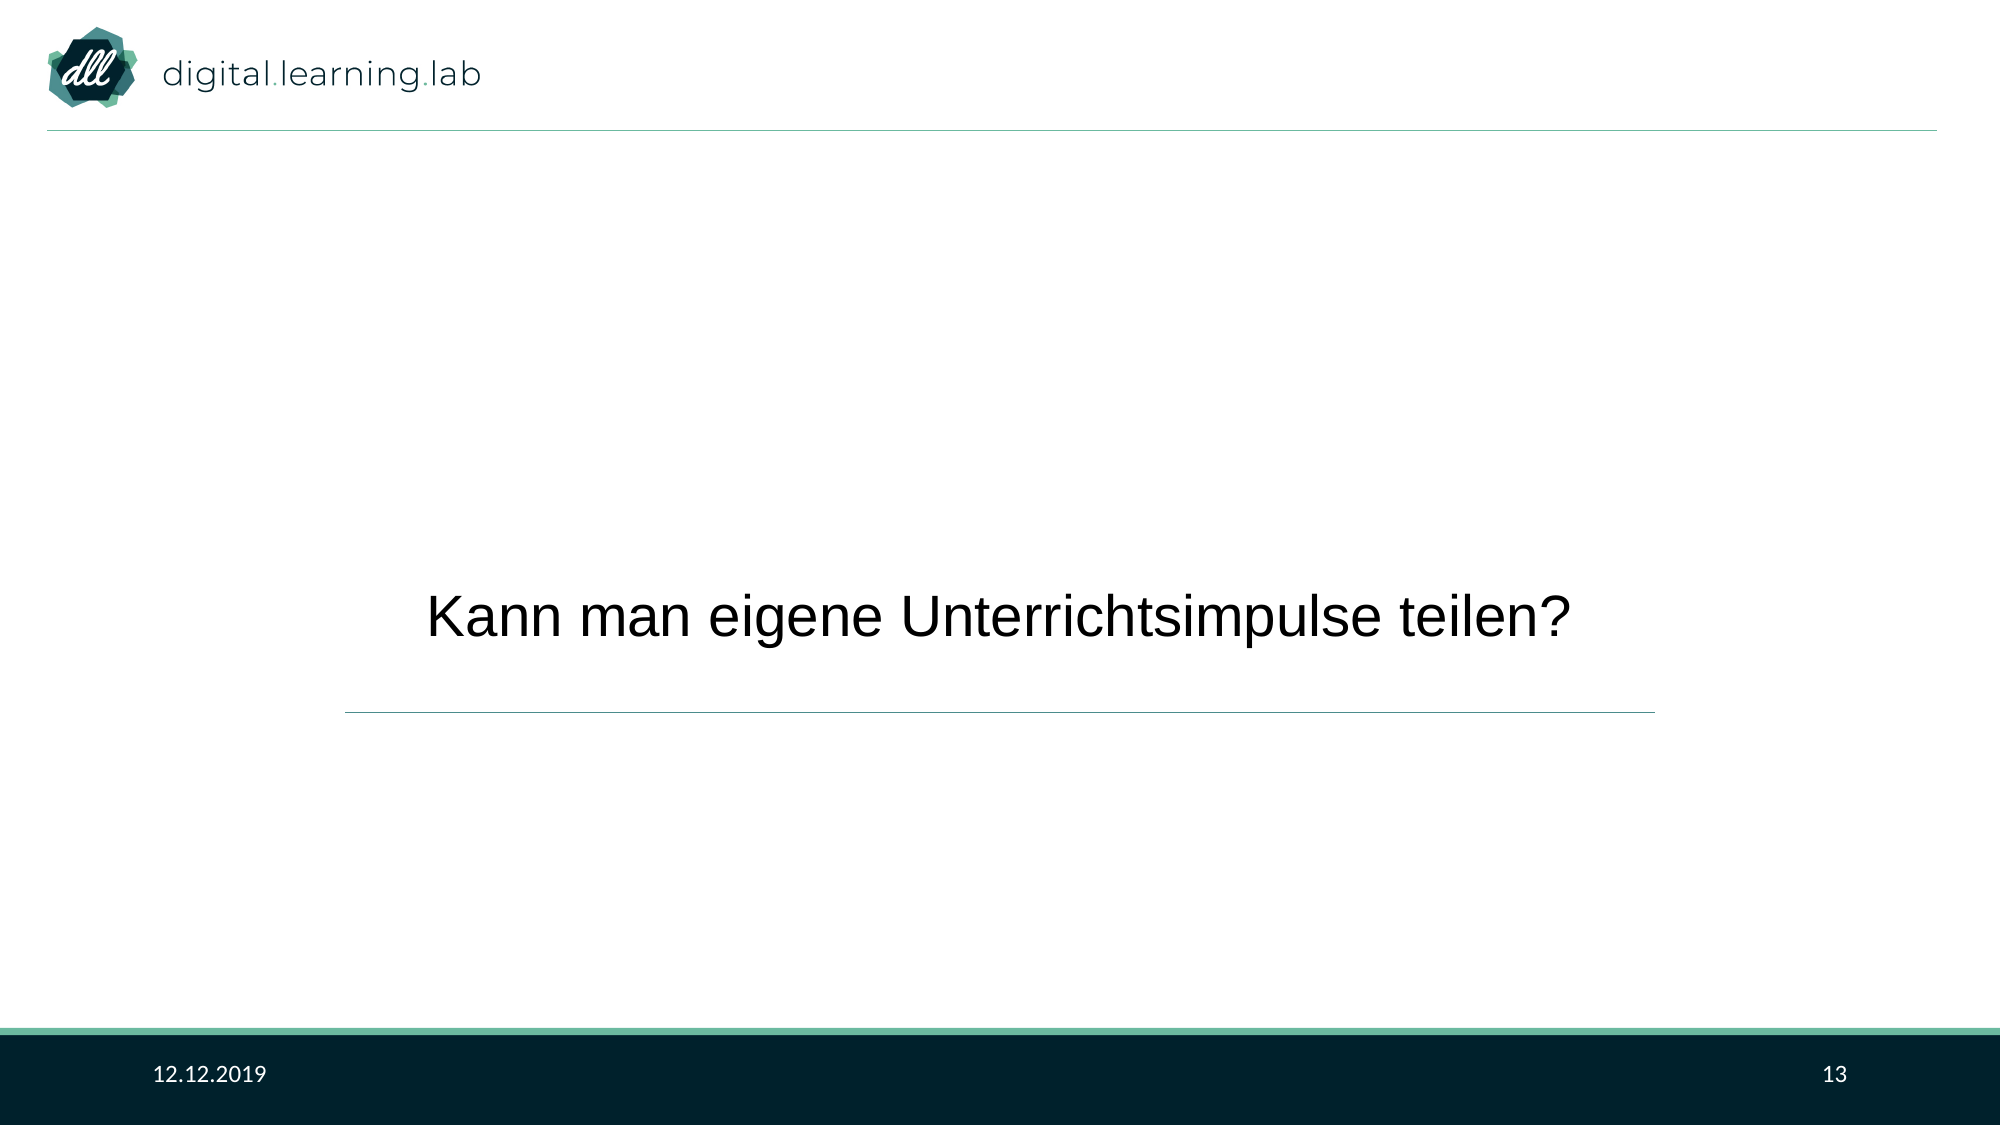

Kann man eigene Unterrichtsimpulse teilen?
12.12.2019
13